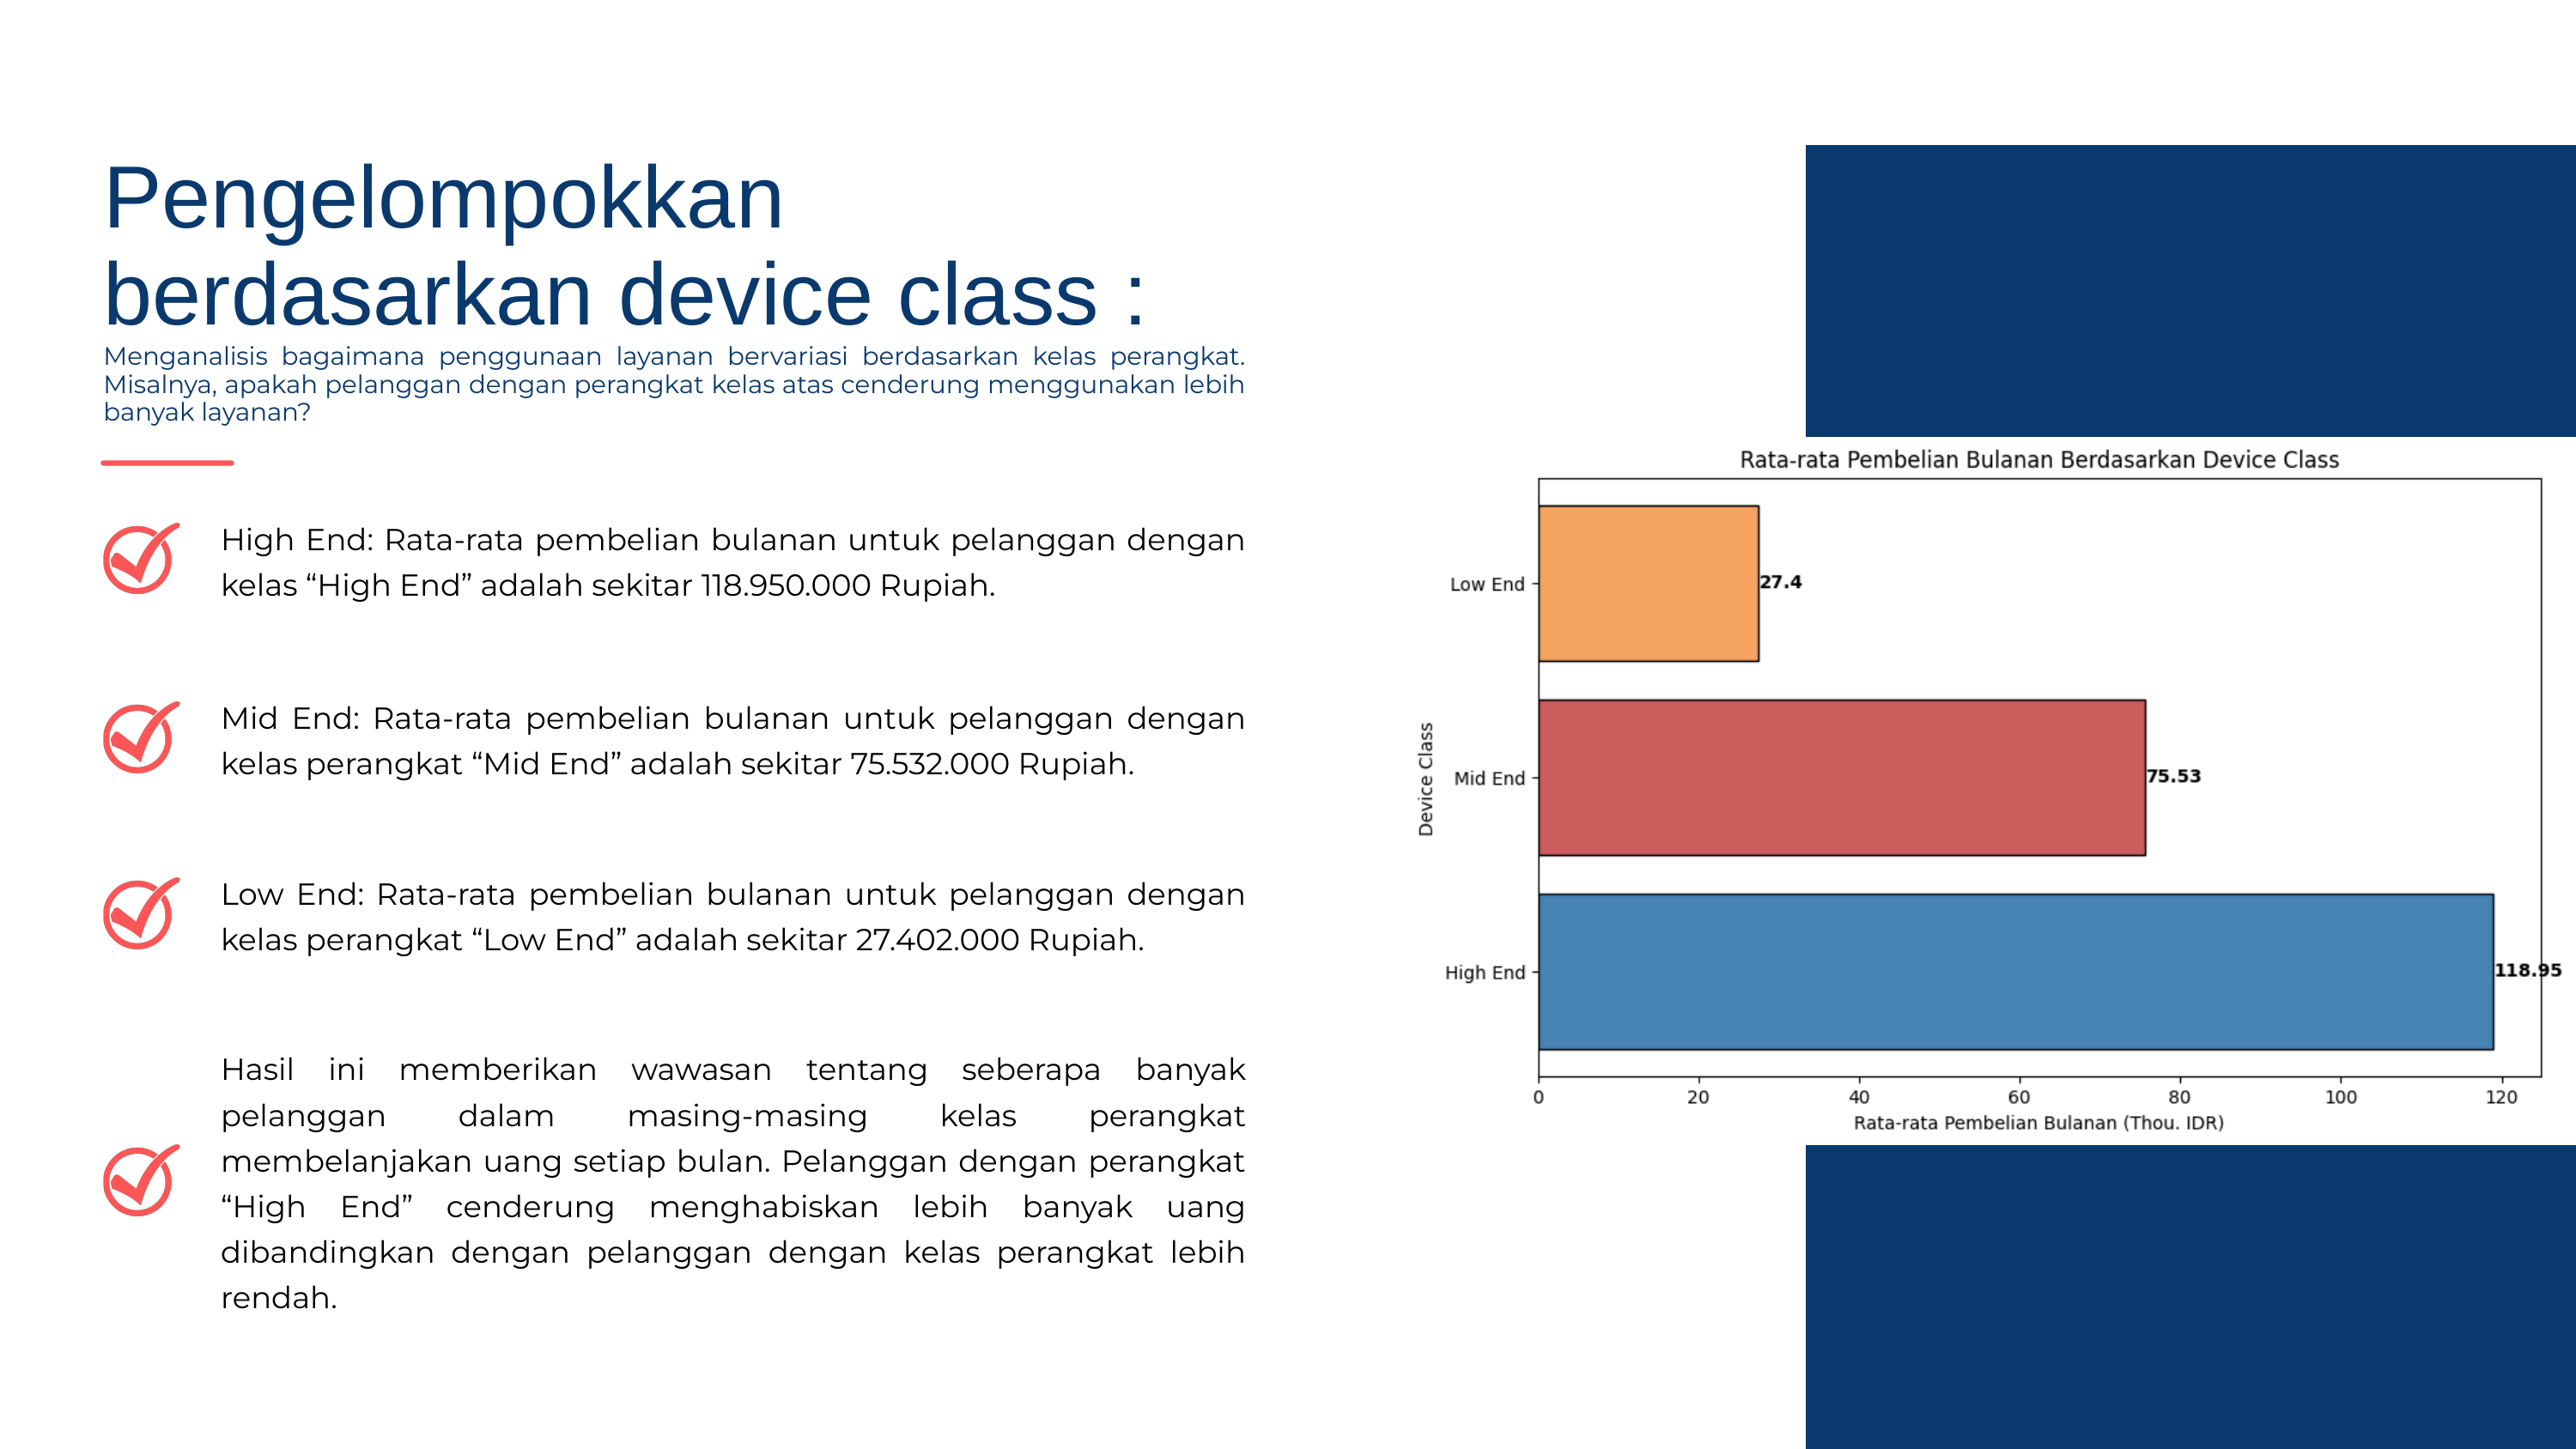

Pengelompokkan berdasarkan device class :
Menganalisis bagaimana penggunaan layanan bervariasi berdasarkan kelas perangkat. Misalnya, apakah pelanggan dengan perangkat kelas atas cenderung menggunakan lebih banyak layanan?

High End: Rata-rata pembelian bulanan untuk pelanggan dengan kelas “High End” adalah sekitar 118.950.000 Rupiah.

Mid End: Rata-rata pembelian bulanan untuk pelanggan dengan kelas perangkat “Mid End” adalah sekitar 75.532.000 Rupiah.

Low End: Rata-rata pembelian bulanan untuk pelanggan dengan kelas perangkat “Low End” adalah sekitar 27.402.000 Rupiah.

Hasil ini memberikan wawasan tentang seberapa banyak pelanggan dalam masing-masing kelas perangkat membelanjakan uang setiap bulan. Pelanggan dengan perangkat “High End” cenderung menghabiskan lebih banyak uang dibandingkan dengan pelanggan dengan kelas perangkat lebih rendah.